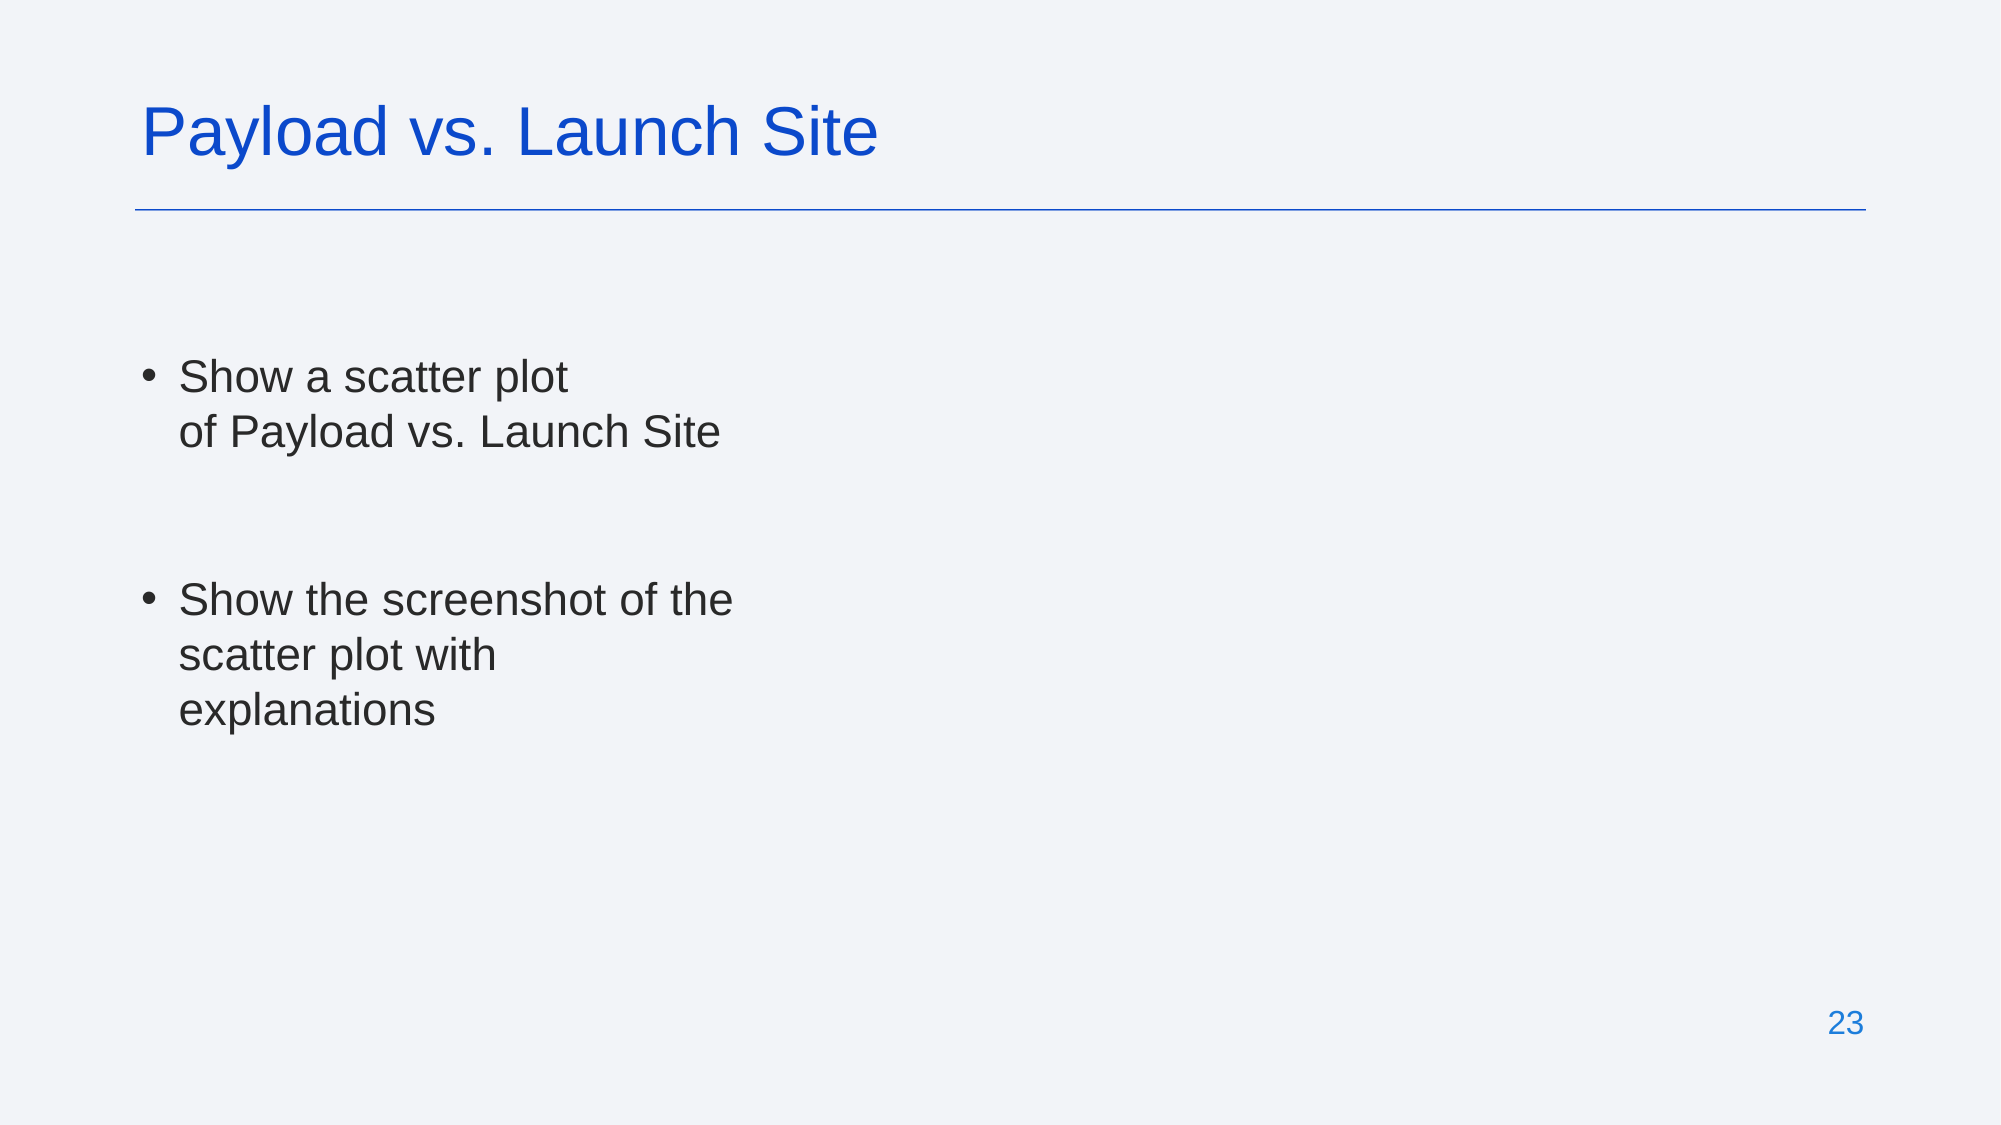

Payload vs. Launch Site
Show a scatter plot of Payload vs. Launch Site

Show the screenshot of the scatter plot with explanations
23